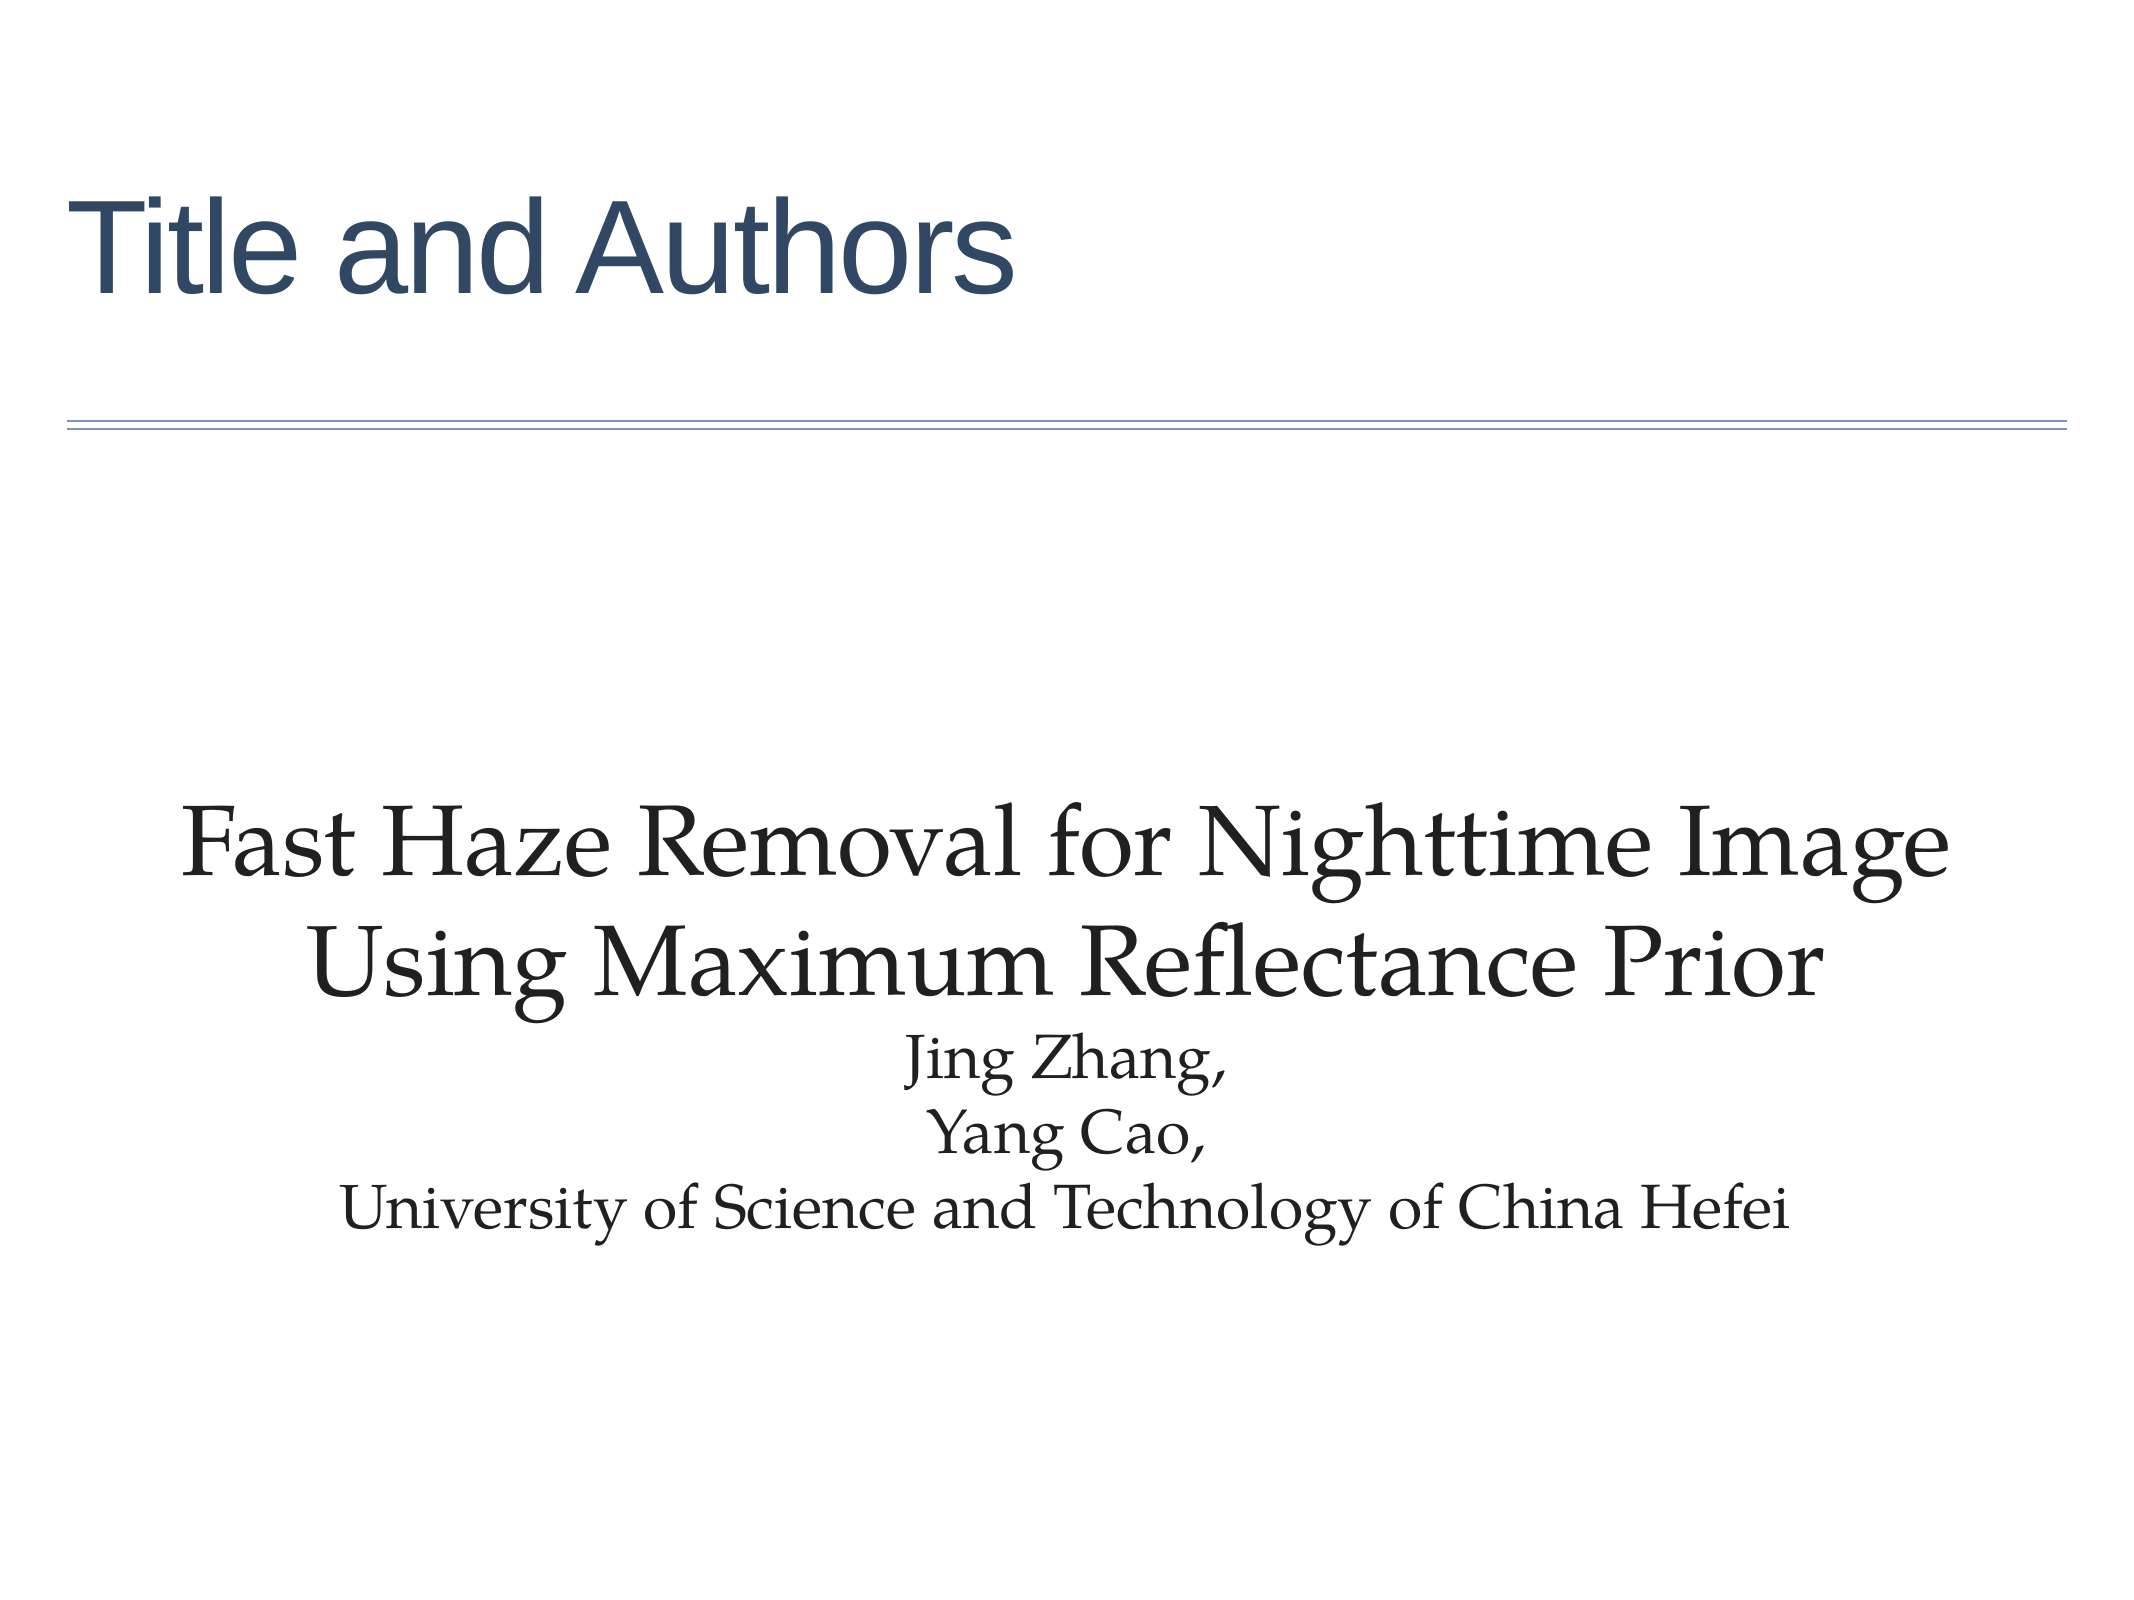

# Title and Authors
Fast Haze Removal for Nighttime Image Using Maximum Reflectance Prior
Jing Zhang,
Yang Cao,
University of Science and Technology of China Hefei
3